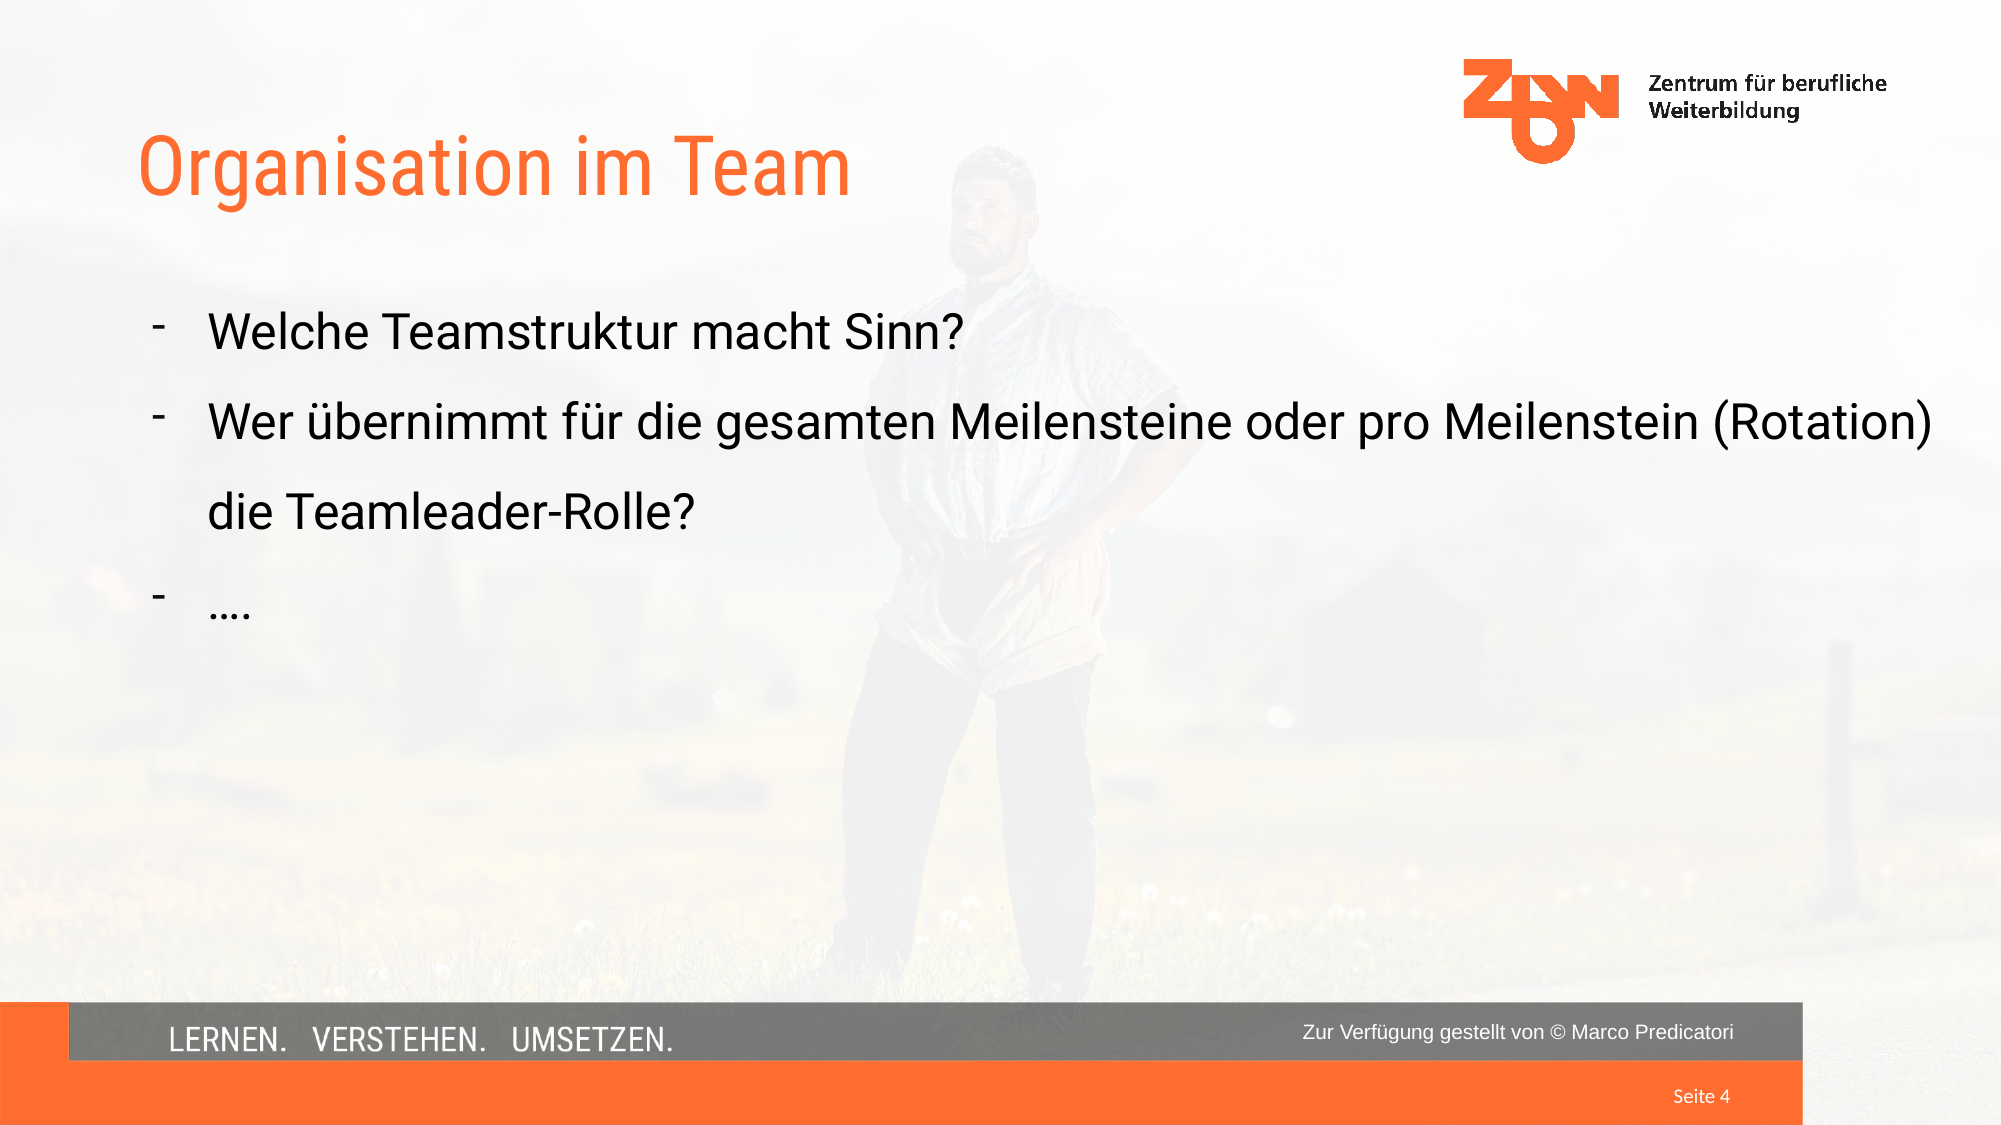

Organisation im Team
Welche Teamstruktur macht Sinn?
Wer übernimmt für die gesamten Meilensteine oder pro Meilenstein (Rotation) die Teamleader-Rolle?
….